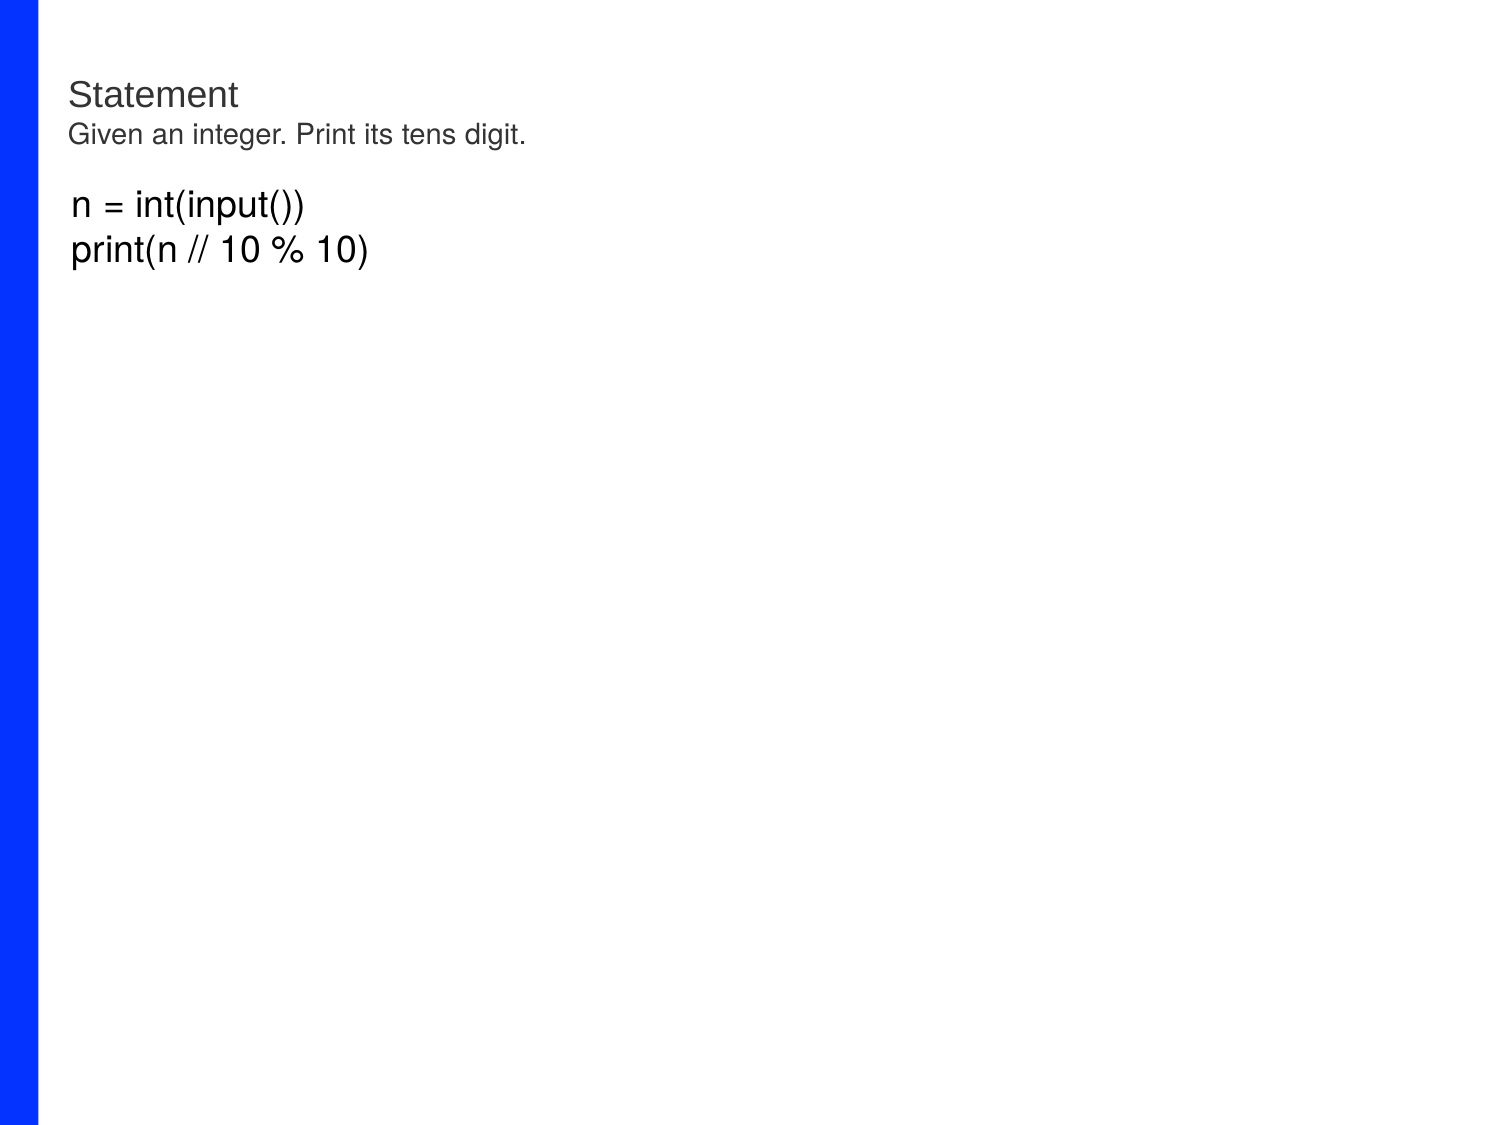

Statement
Given an integer. Print its tens digit.
n = int(input())
print(n // 10 % 10)